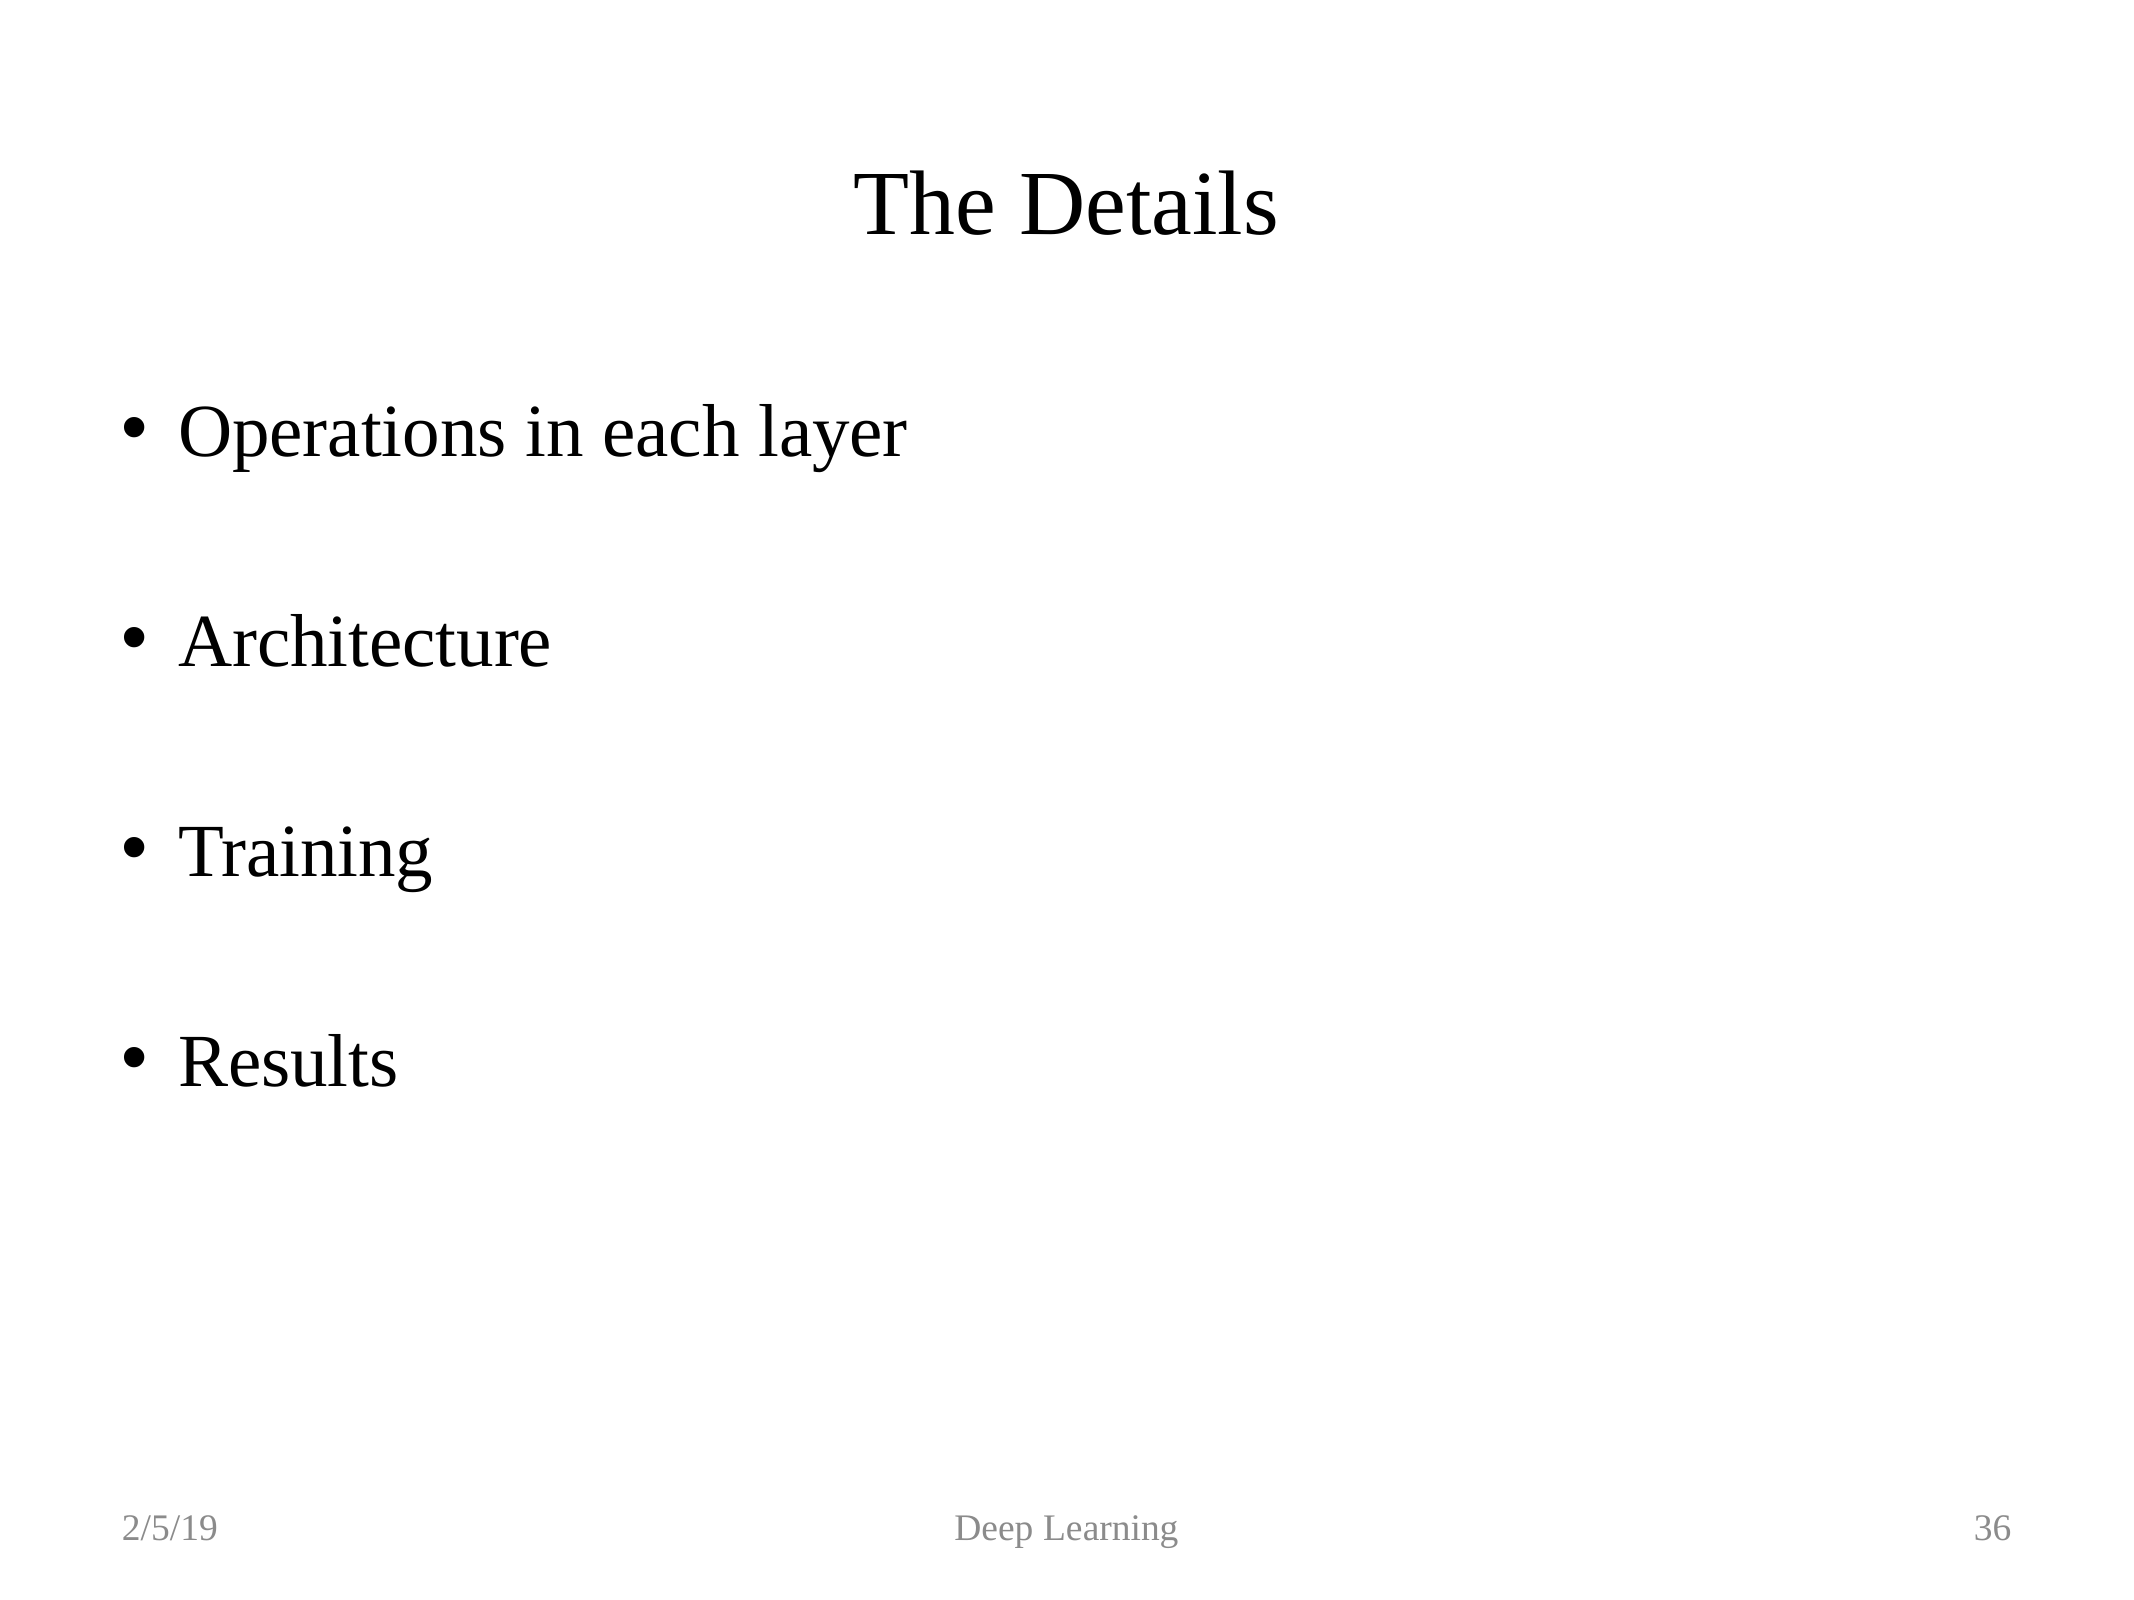

# The Details
Operations in each layer

Architecture

Training

Results

2/5/19
Deep Learning
36